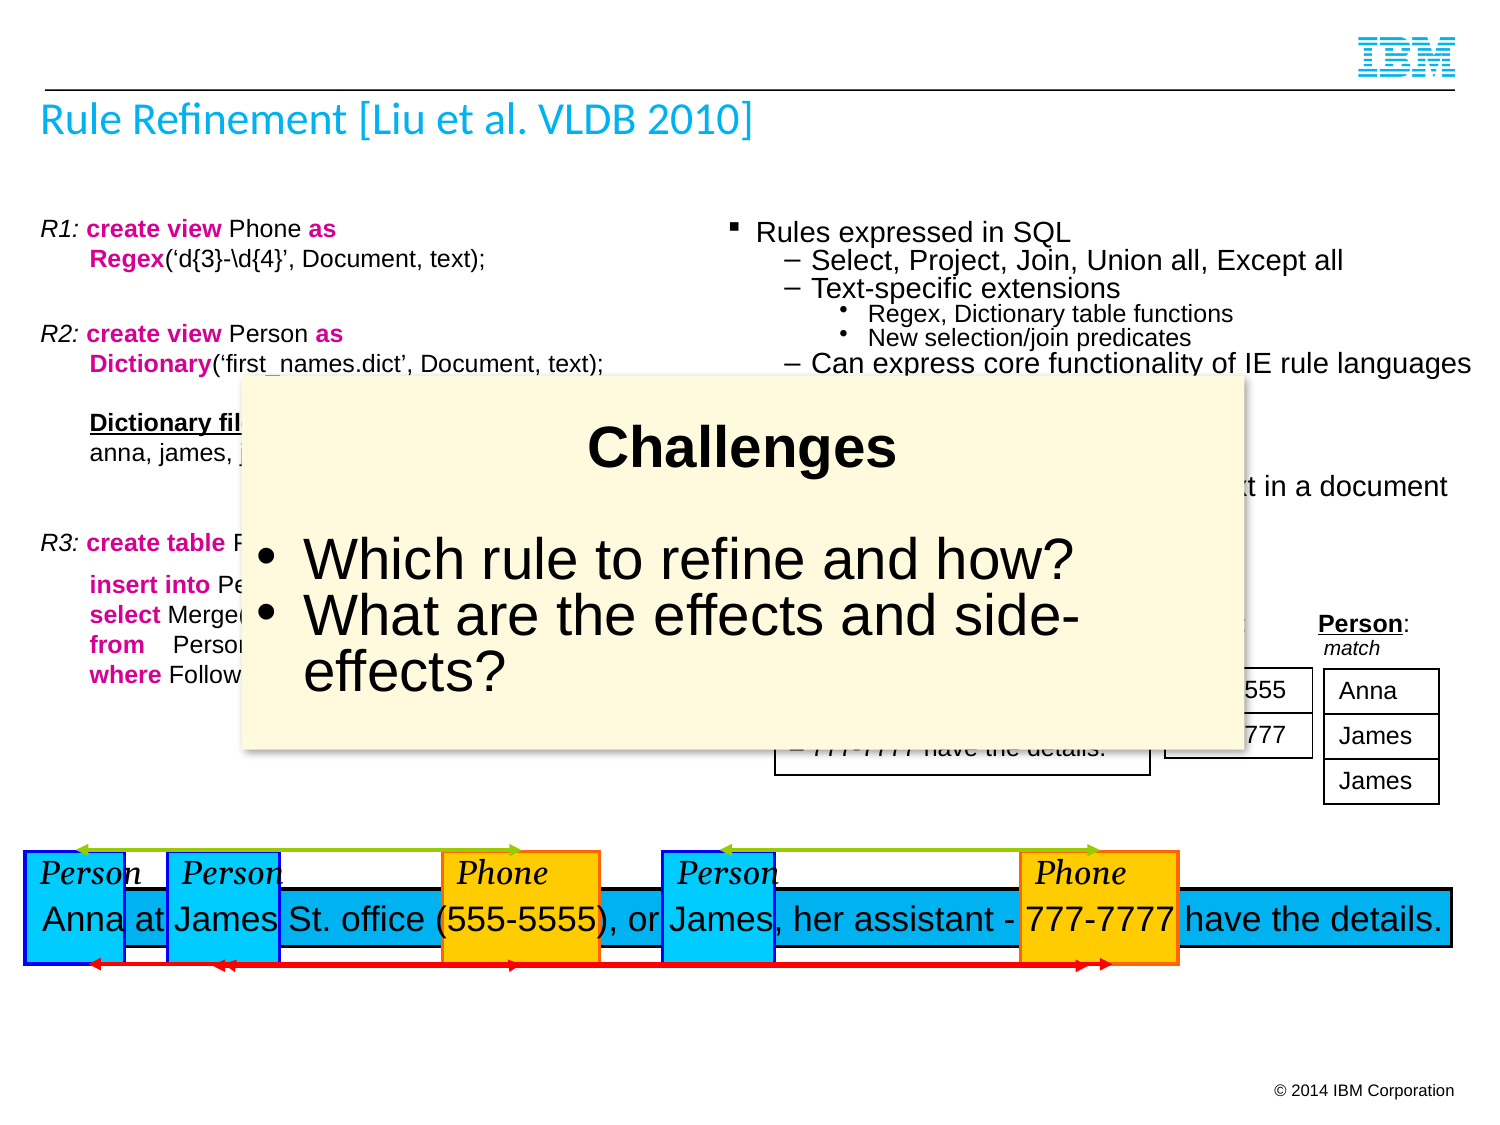

# Rule Refinement [Liu et al. VLDB 2010]

R1: create view Phone as
       Regex(‘d{3}-\d{4}’, Document, text);

R2: create view Person as
       Dictionary(‘first_names.dict’, Document, text);

       Dictionary file first_names.dict:
       anna, james, john, peter…

R3: create table PersonPhone(match span);

       insert into PersonPhone
       select Merge(F.match, P.match) as match
       from    Person F, Phone P
       where Follows(F.match, P.match, 0, 60);

Rules expressed in SQL
Select, Project, Join, Union all, Except all
Text-specific extensions
Regex, Dictionary table functions
New selection/join predicates
Can express core functionality of IE rule languages
AQL, CPSL, XLog
Relational data model
Tuples and views
New data type span: region of text in a document

Challenges

Which rule to refine and how?
What are the effects and side-effects?
Document:
Phone:
Person:
|  | match |
| --- | --- |
|  | 555-5555 |
|  | 777-7777 |
|  | match |
| --- | --- |
|  | Anna |
|  | James |
|  | James |
|  | text |
| --- | --- |
|  | Anna at James St. office (555-5555), or James, her assistant – 777-7777 have the details. |
Person
Person
Phone
Person
Phone

Anna at James St. office (555-5555), or James, her assistant - 777-7777 have the details.
74